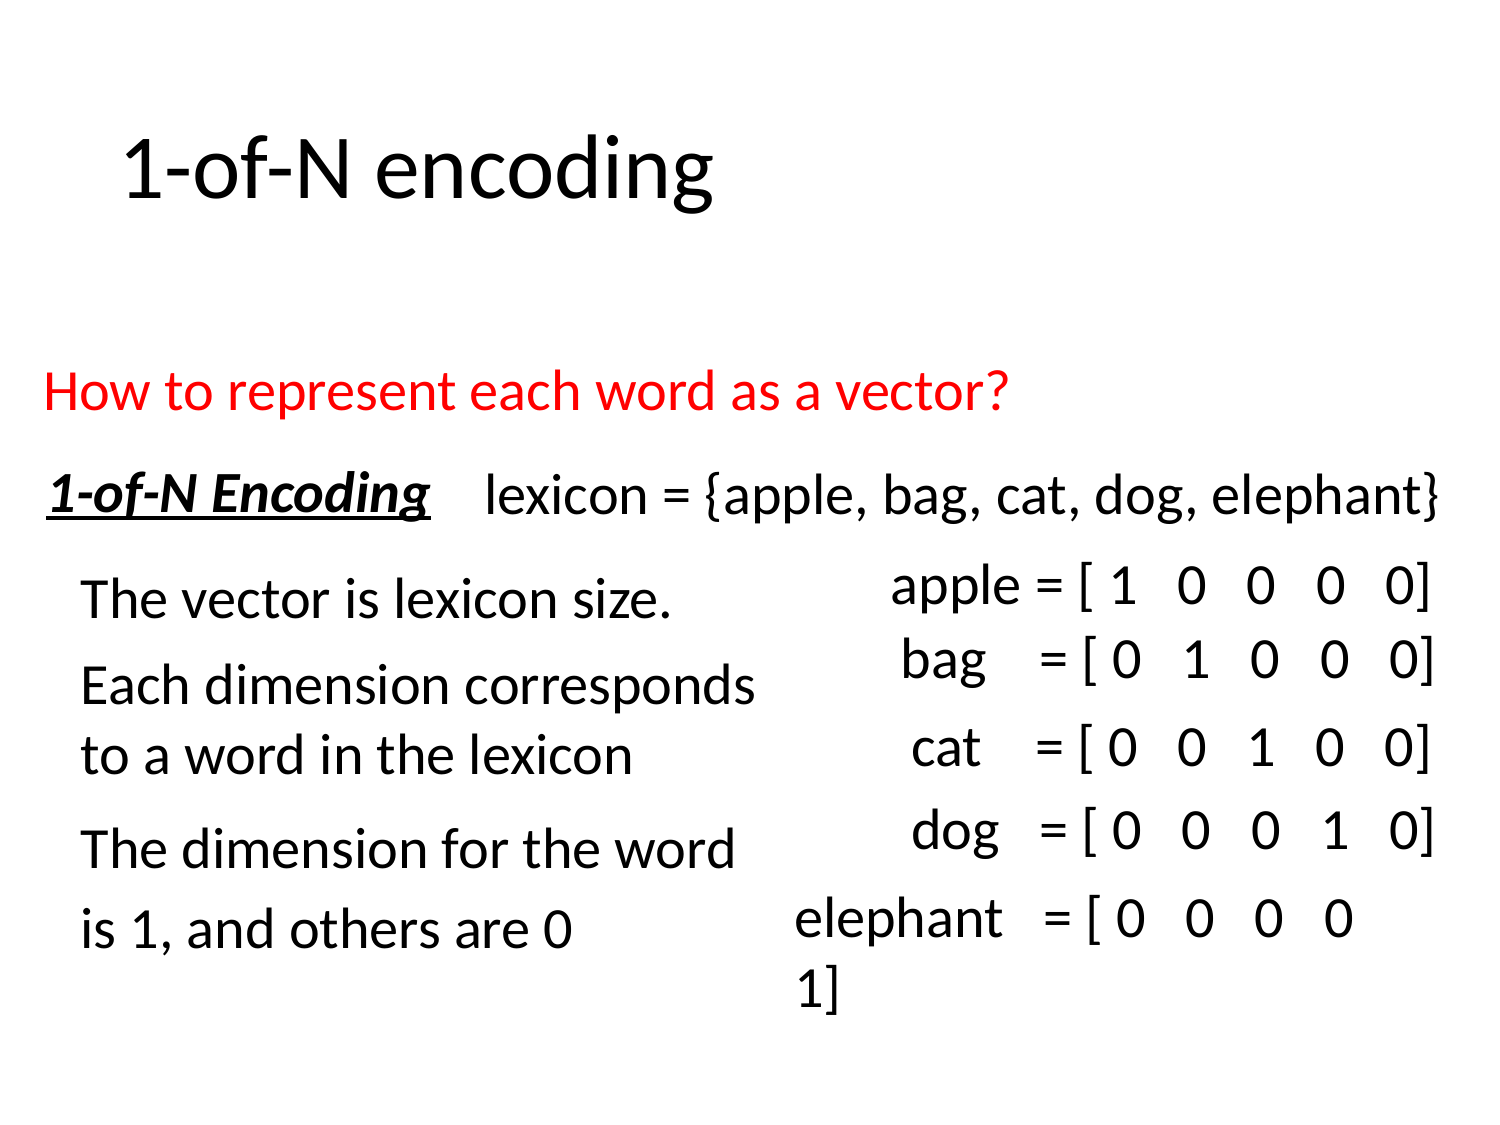

# 1-of-N encoding
How to represent each word as a vector?
1-of-N Encoding
lexicon = {apple, bag, cat, dog, elephant}
apple = [ 1   0   0   0   0]
The vector is lexicon size.
bag    = [ 0   1   0   0   0]
Each dimension corresponds to a word in the lexicon
cat    = [ 0   0   1   0   0]
dog   = [ 0   0   0   1   0]
The dimension for the word is 1, and others are 0
elephant   = [ 0   0   0   0   1]